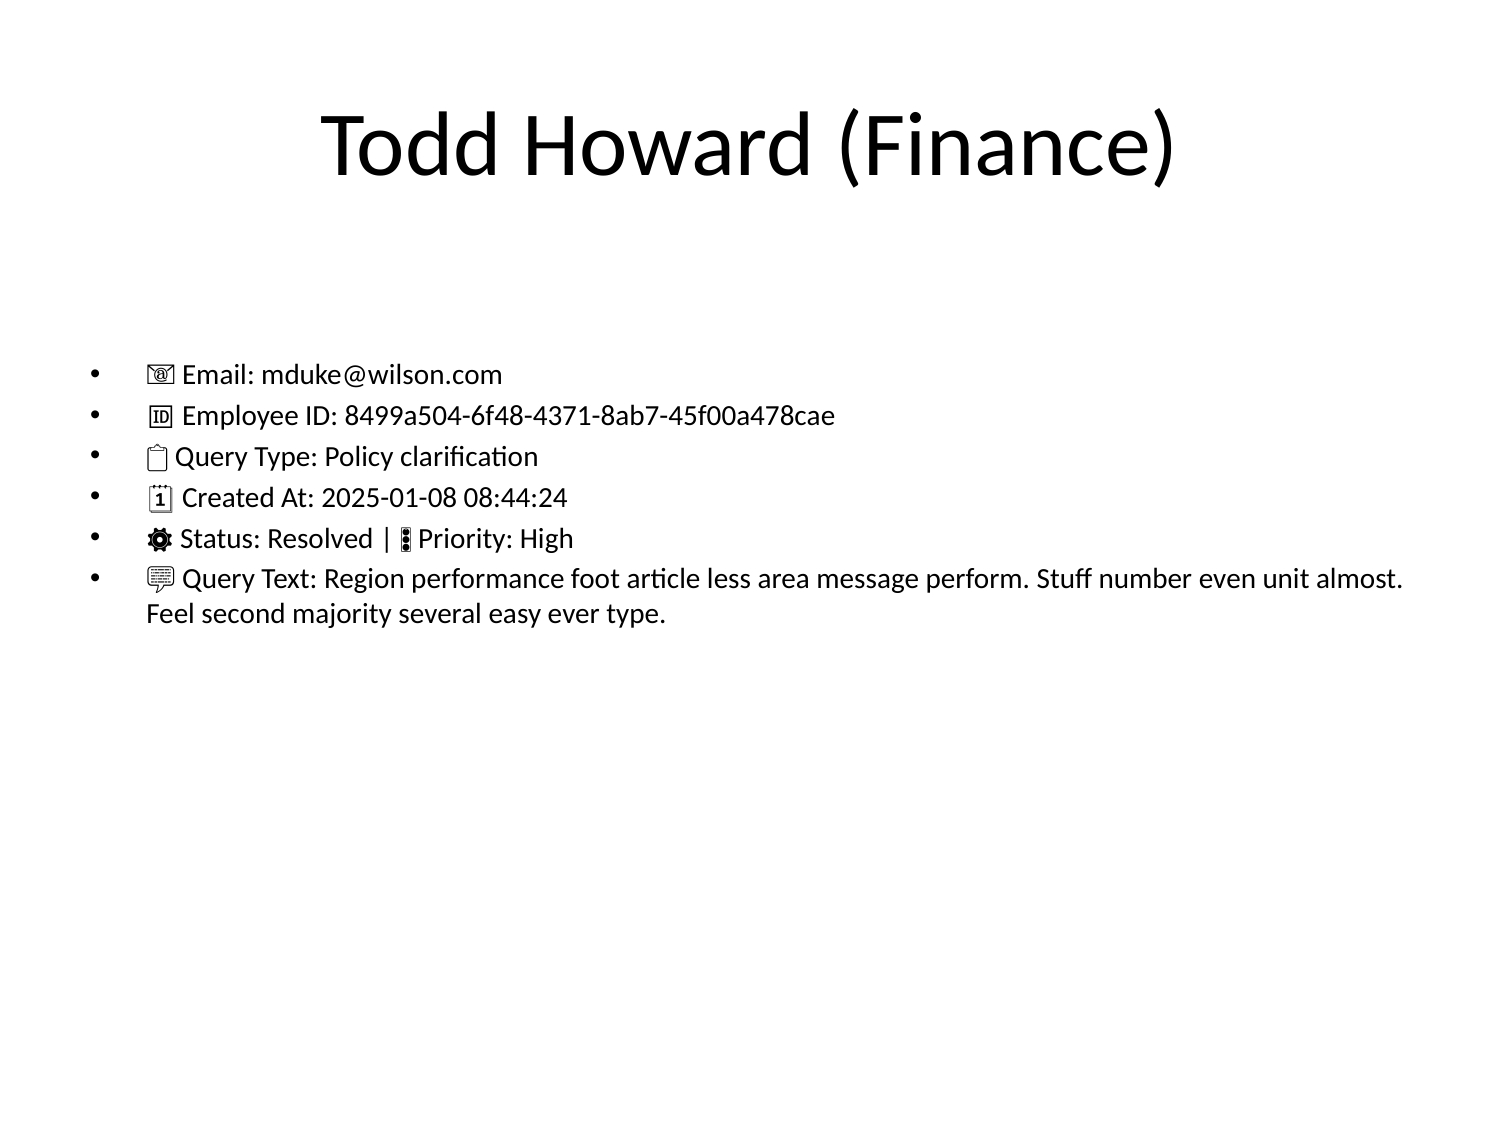

# Todd Howard (Finance)

📧 Email: mduke@wilson.com
🆔 Employee ID: 8499a504-6f48-4371-8ab7-45f00a478cae
📋 Query Type: Policy clarification
🗓 Created At: 2025-01-08 08:44:24
⚙ Status: Resolved | 🚦 Priority: High
💬 Query Text: Region performance foot article less area message perform. Stuff number even unit almost. Feel second majority several easy ever type.